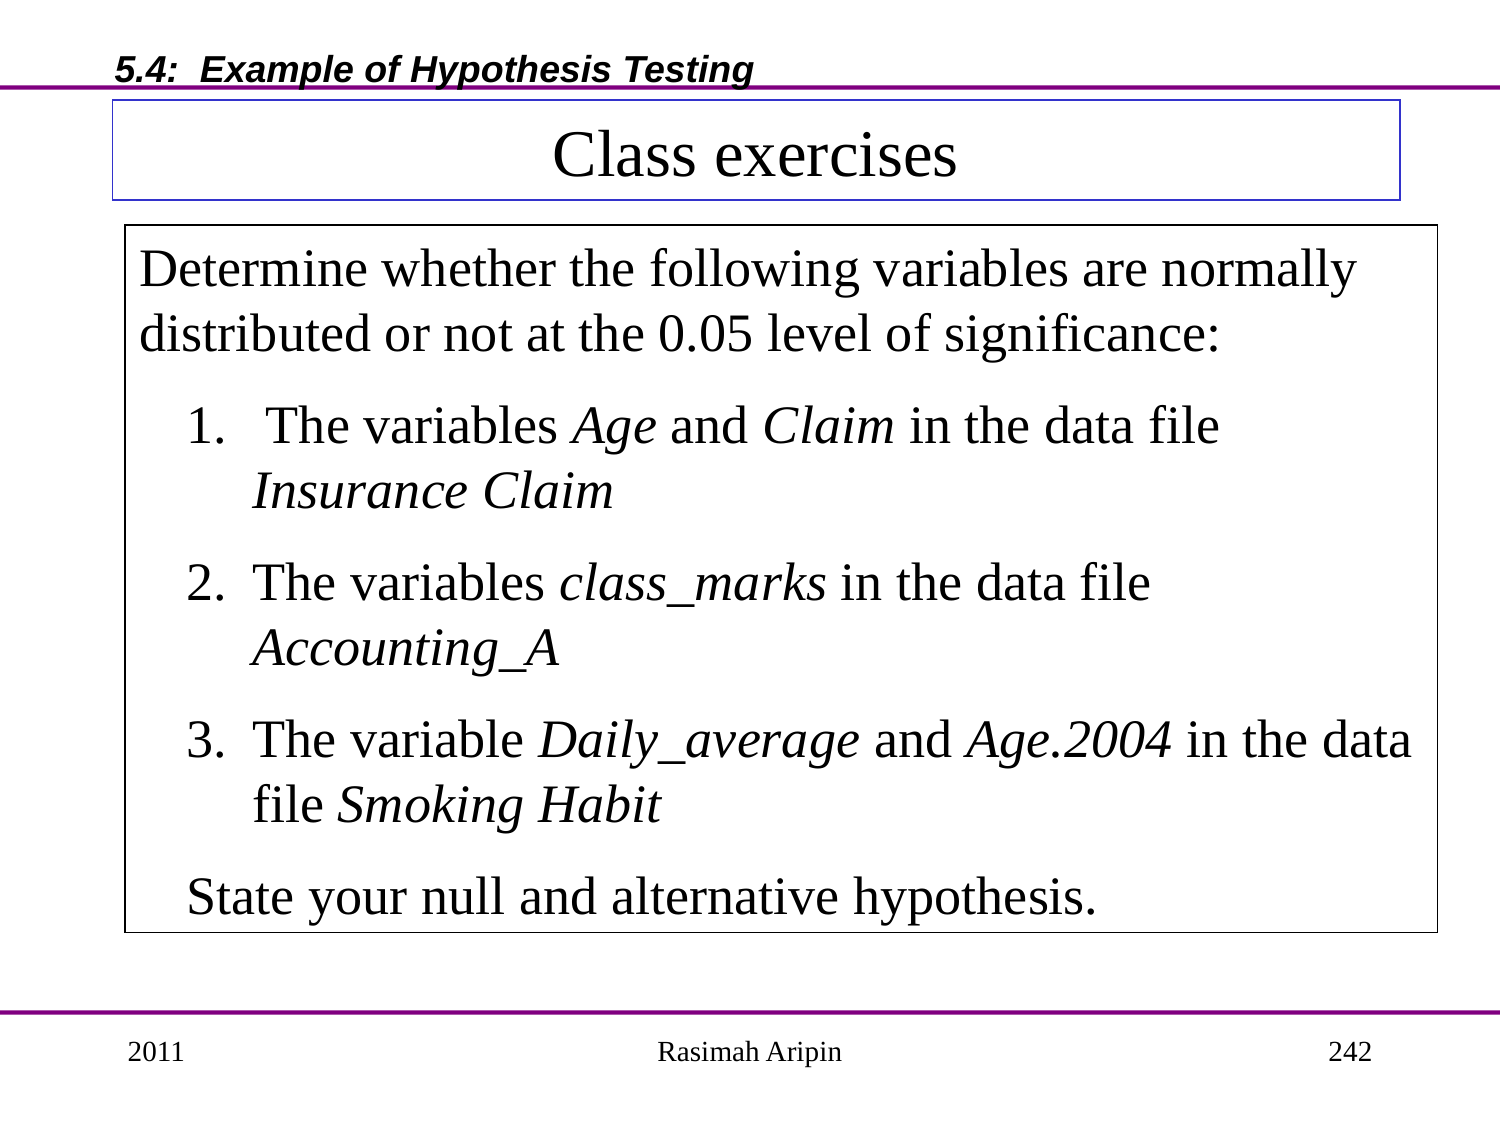

5.4:  Example of Hypothesis Testing
# Class exercises
Determine whether the following variables are normally distributed or not at the 0.05 level of significance:
 The variables Age and Claim in the data file Insurance Claim
The variables class_marks in the data file Accounting_A
The variable Daily_average and Age.2004 in the data file Smoking Habit
State your null and alternative hypothesis.

2011
Rasimah Aripin
242